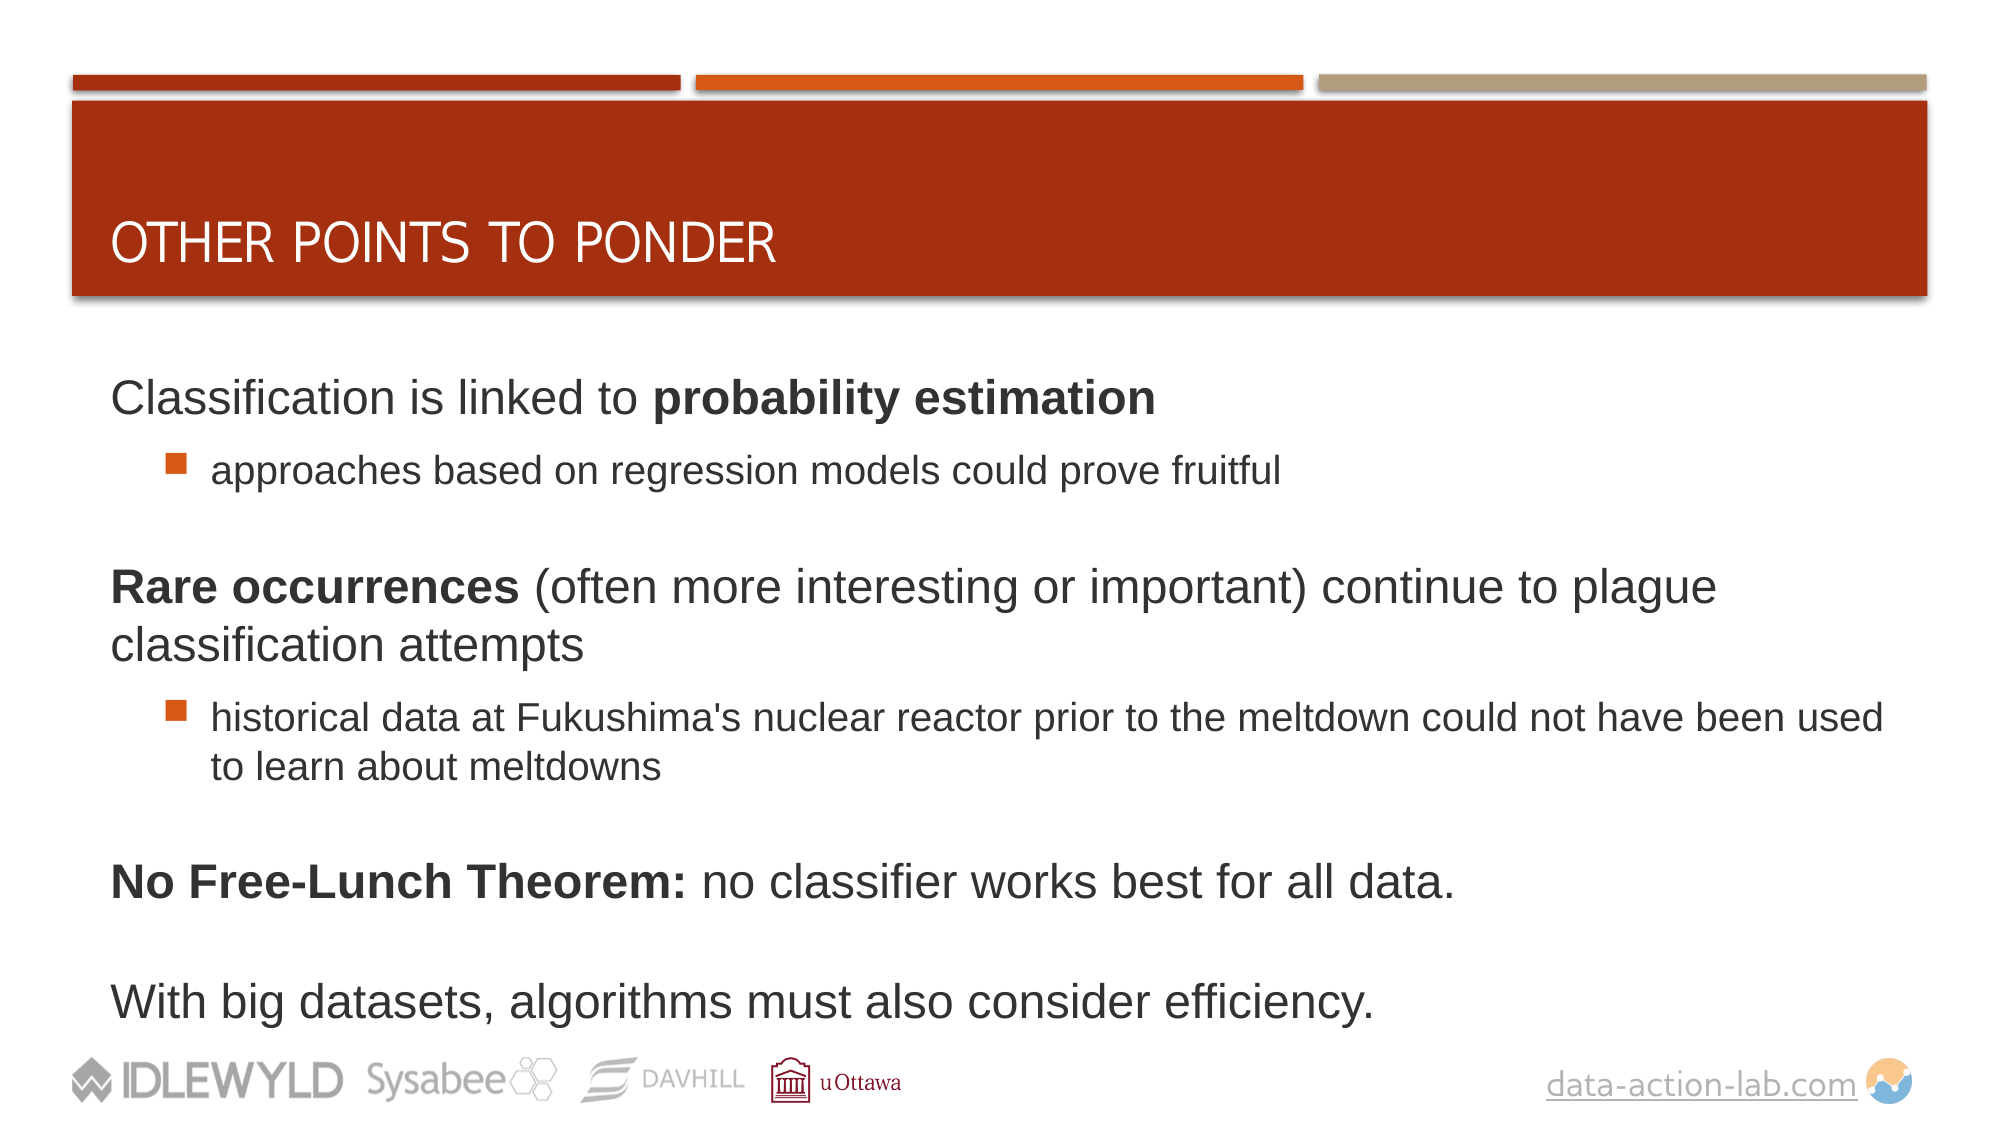

# Other Points to Ponder
Classification is linked to probability estimation
approaches based on regression models could prove fruitful

Rare occurrences (often more interesting or important) continue to plague classification attempts
historical data at Fukushima's nuclear reactor prior to the meltdown could not have been used to learn about meltdowns

No Free-Lunch Theorem: no classifier works best for all data.

With big datasets, algorithms must also consider efficiency.